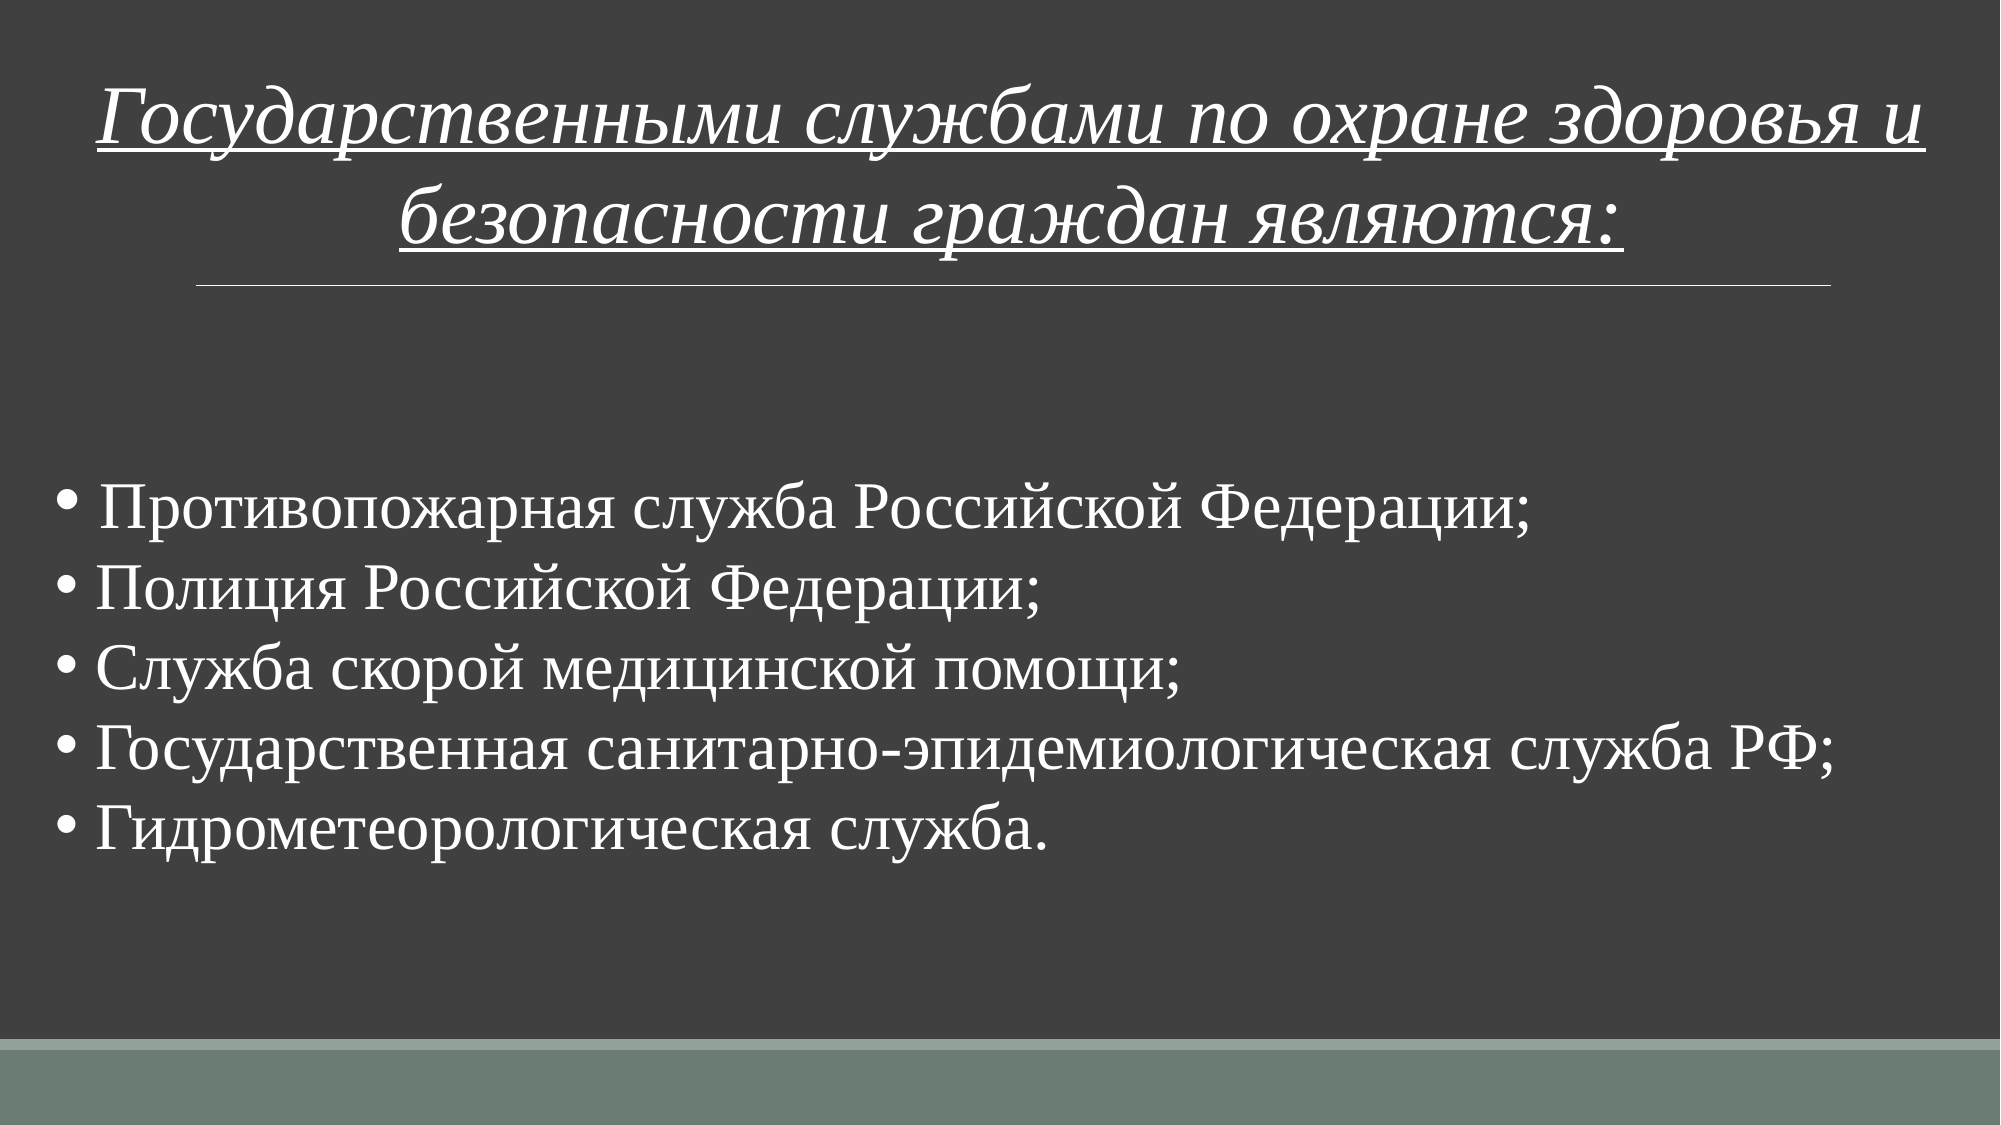

Государственными службами по охране здоровья и без­опасности граждан являются:
 Противопожарная служба Российской Федерации;
 Полиция Российской Федерации;
 Служба скорой медицинской помощи;
 Государственная санитарно-эпидемиологическая служба РФ;
 Гидрометеорологическая служба.